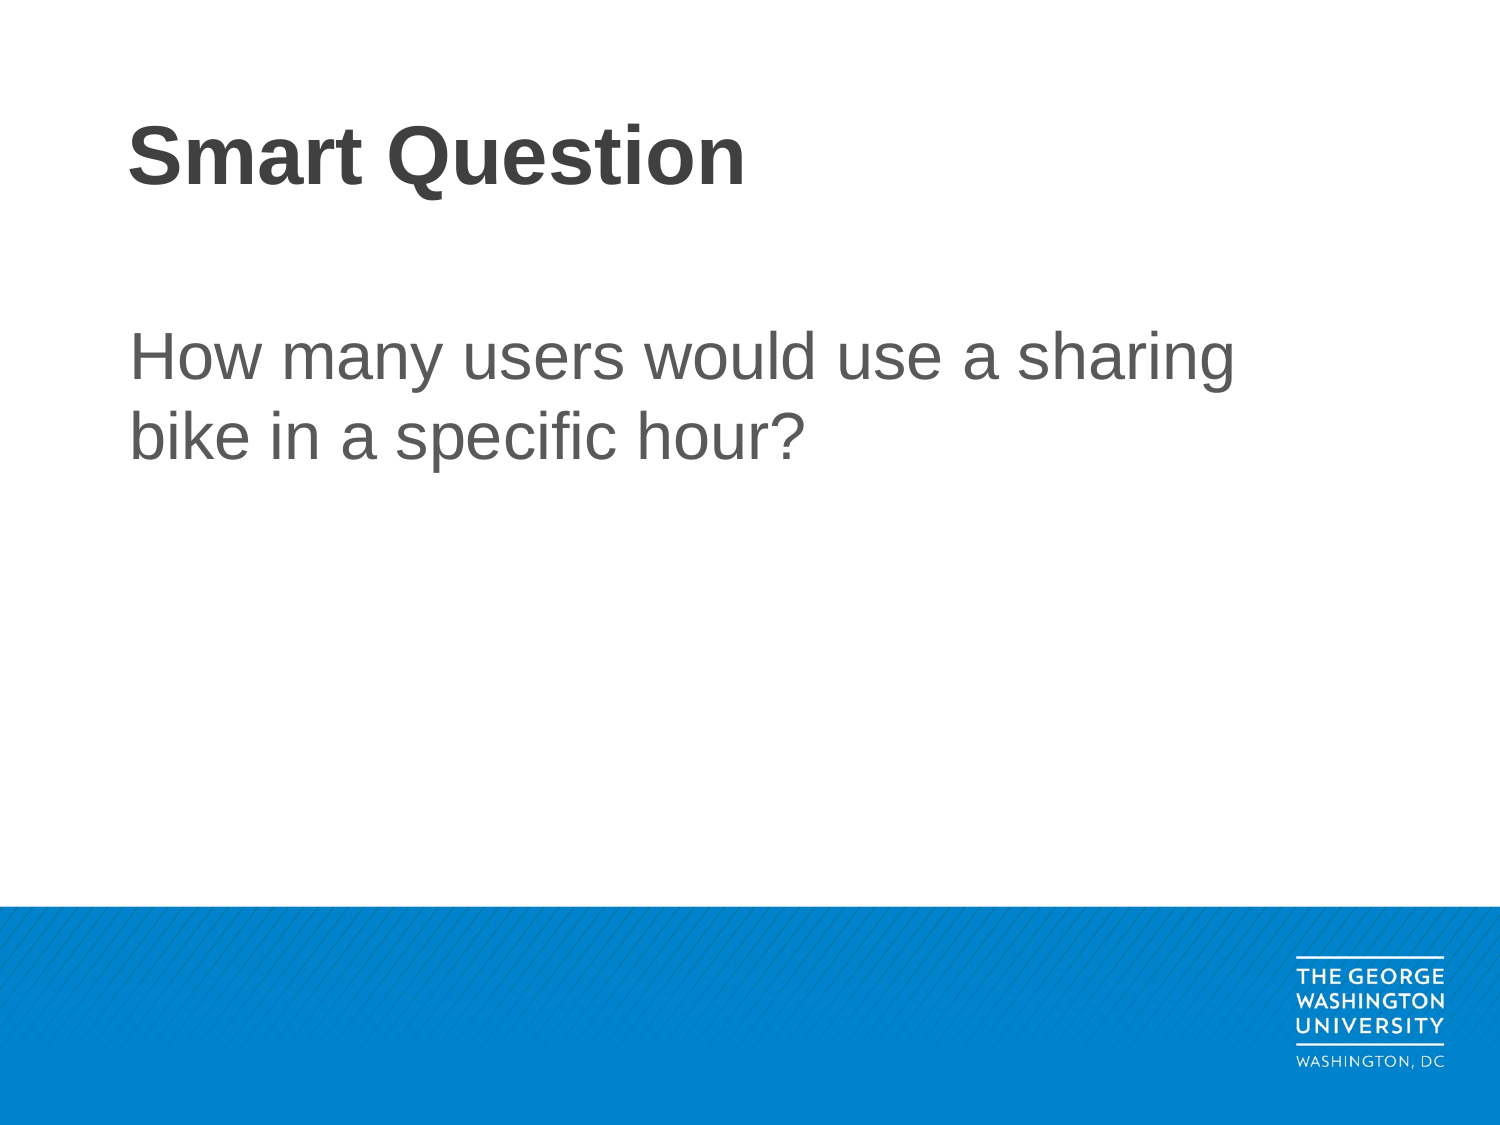

# Smart Question
How many users would use a sharing bike in a specific hour?